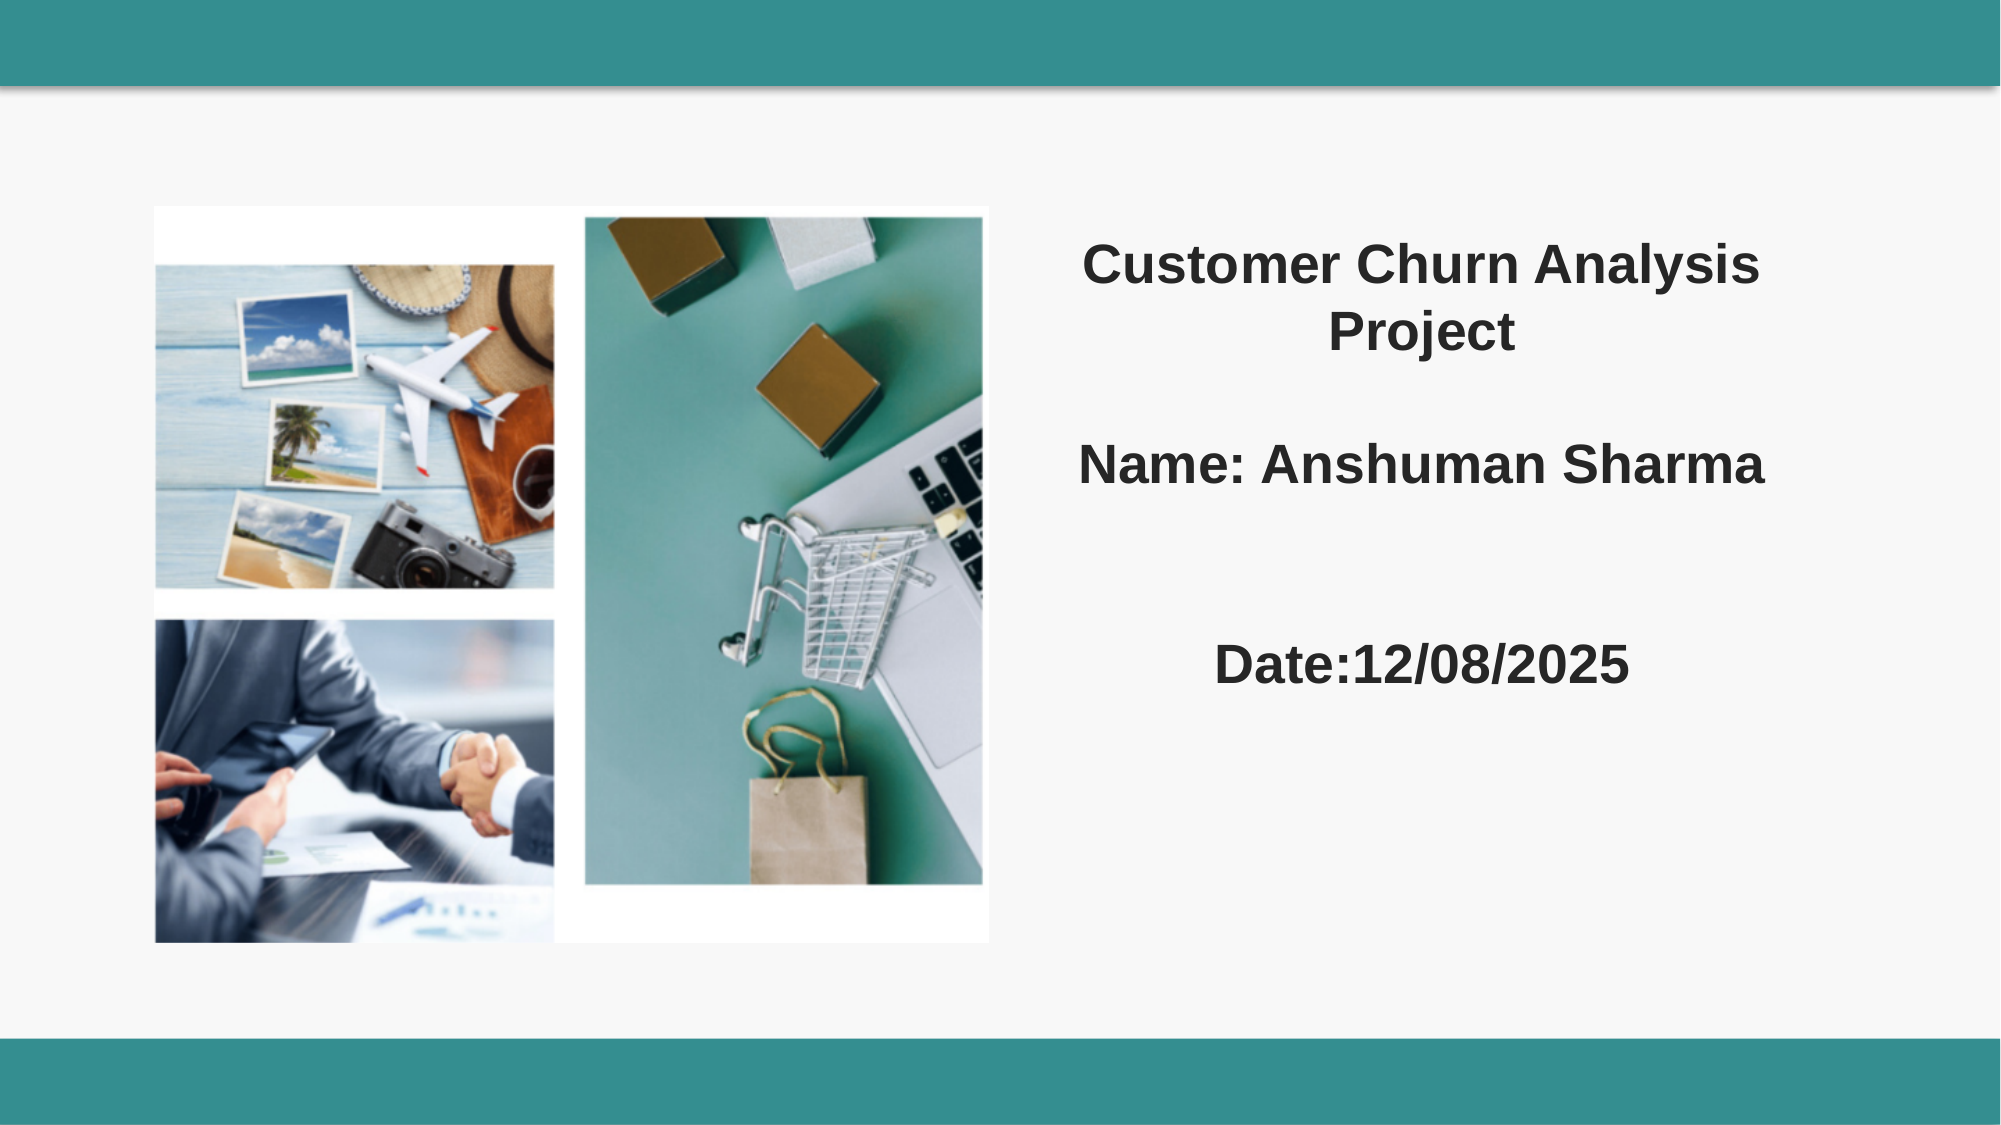

Customer Churn Analysis Project

Name: Anshuman Sharma

Date:12/08/2025